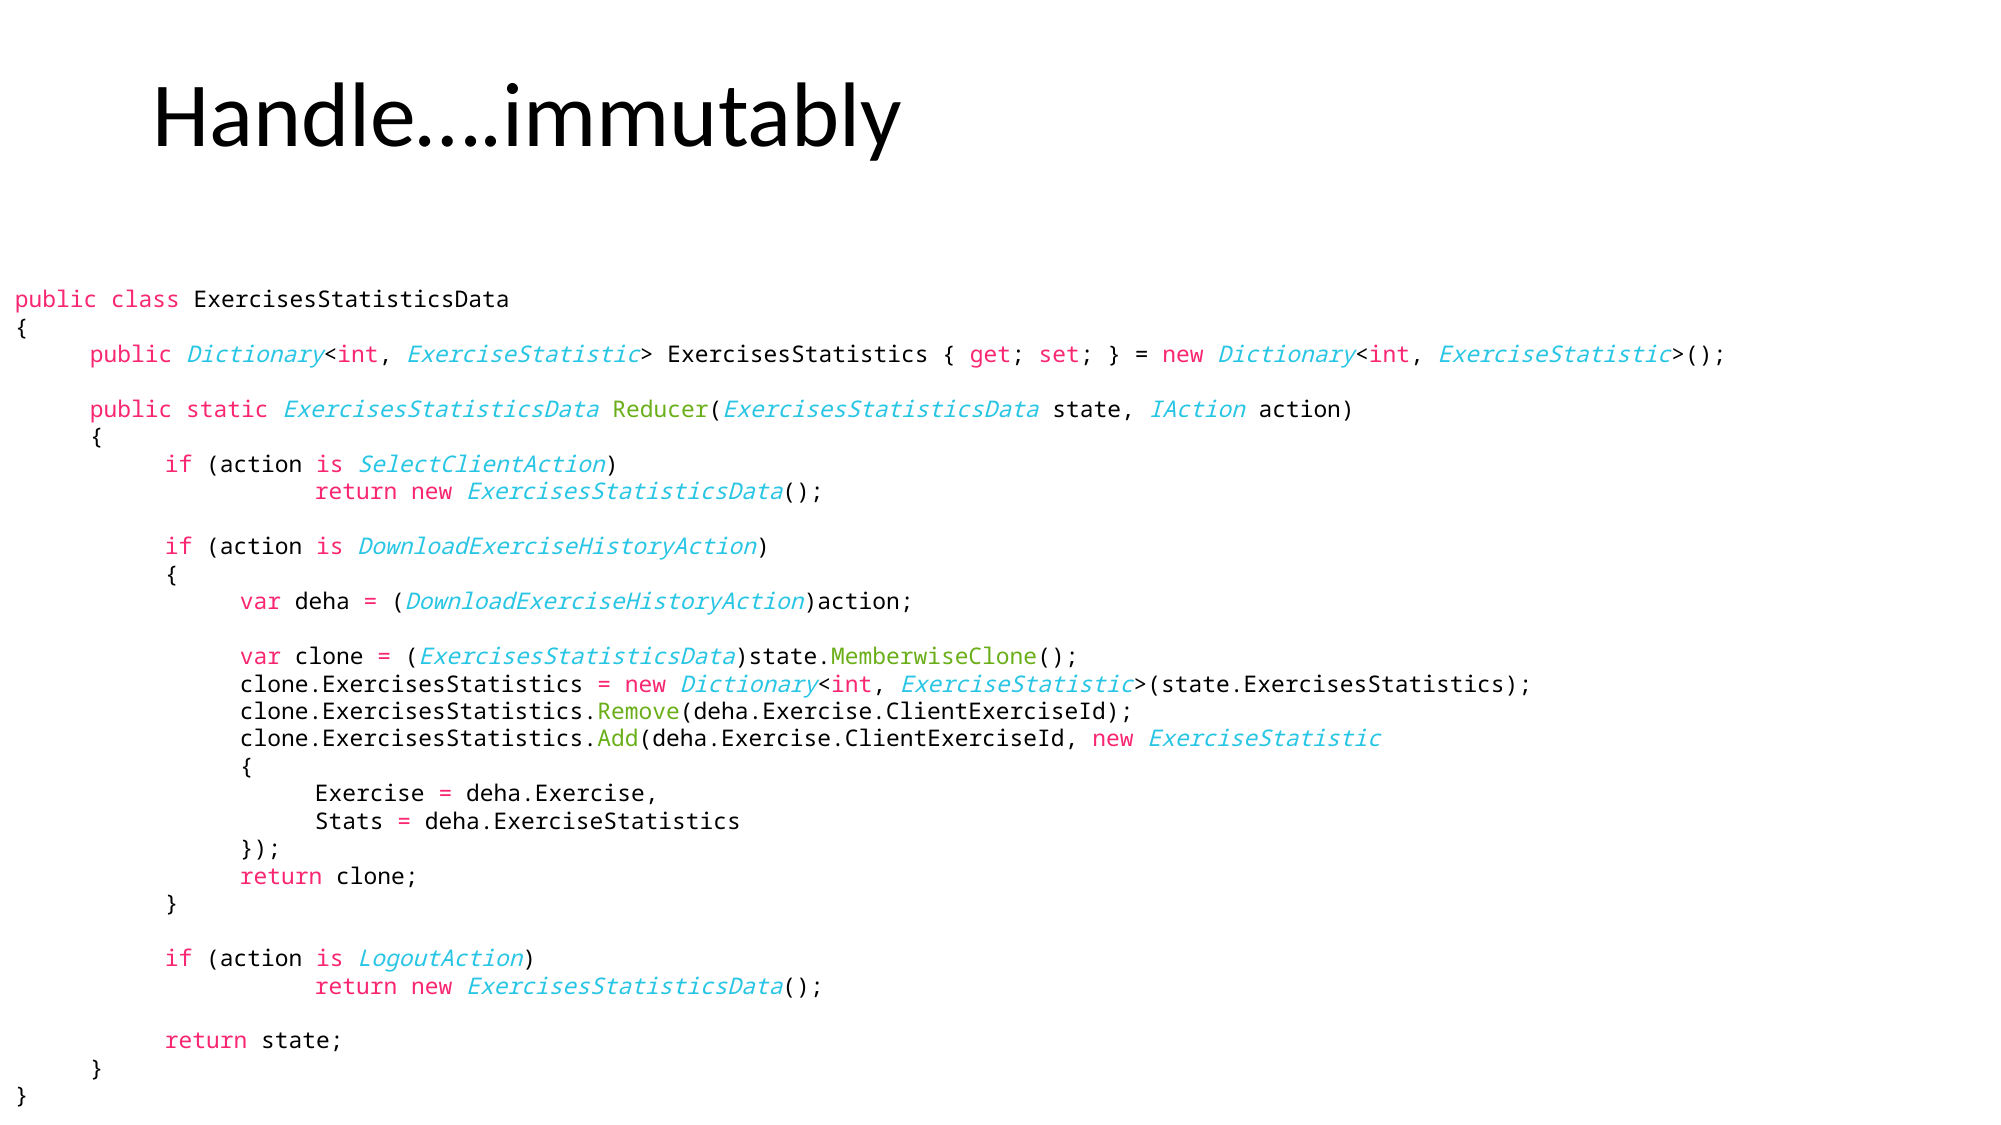

Handle….immutably
public class ExercisesStatisticsData
{
public Dictionary<int, ExerciseStatistic> ExercisesStatistics { get; set; } = new Dictionary<int, ExerciseStatistic>();
public static ExercisesStatisticsData Reducer(ExercisesStatisticsData state, IAction action)
{
if (action is SelectClientAction)
	return new ExercisesStatisticsData();
if (action is DownloadExerciseHistoryAction)
{
var deha = (DownloadExerciseHistoryAction)action;
var clone = (ExercisesStatisticsData)state.MemberwiseClone();
clone.ExercisesStatistics = new Dictionary<int, ExerciseStatistic>(state.ExercisesStatistics);
clone.ExercisesStatistics.Remove(deha.Exercise.ClientExerciseId);
clone.ExercisesStatistics.Add(deha.Exercise.ClientExerciseId, new ExerciseStatistic
{
Exercise = deha.Exercise,
Stats = deha.ExerciseStatistics
});
return clone;
}
if (action is LogoutAction)
	return new ExercisesStatisticsData();
return state;
}
}